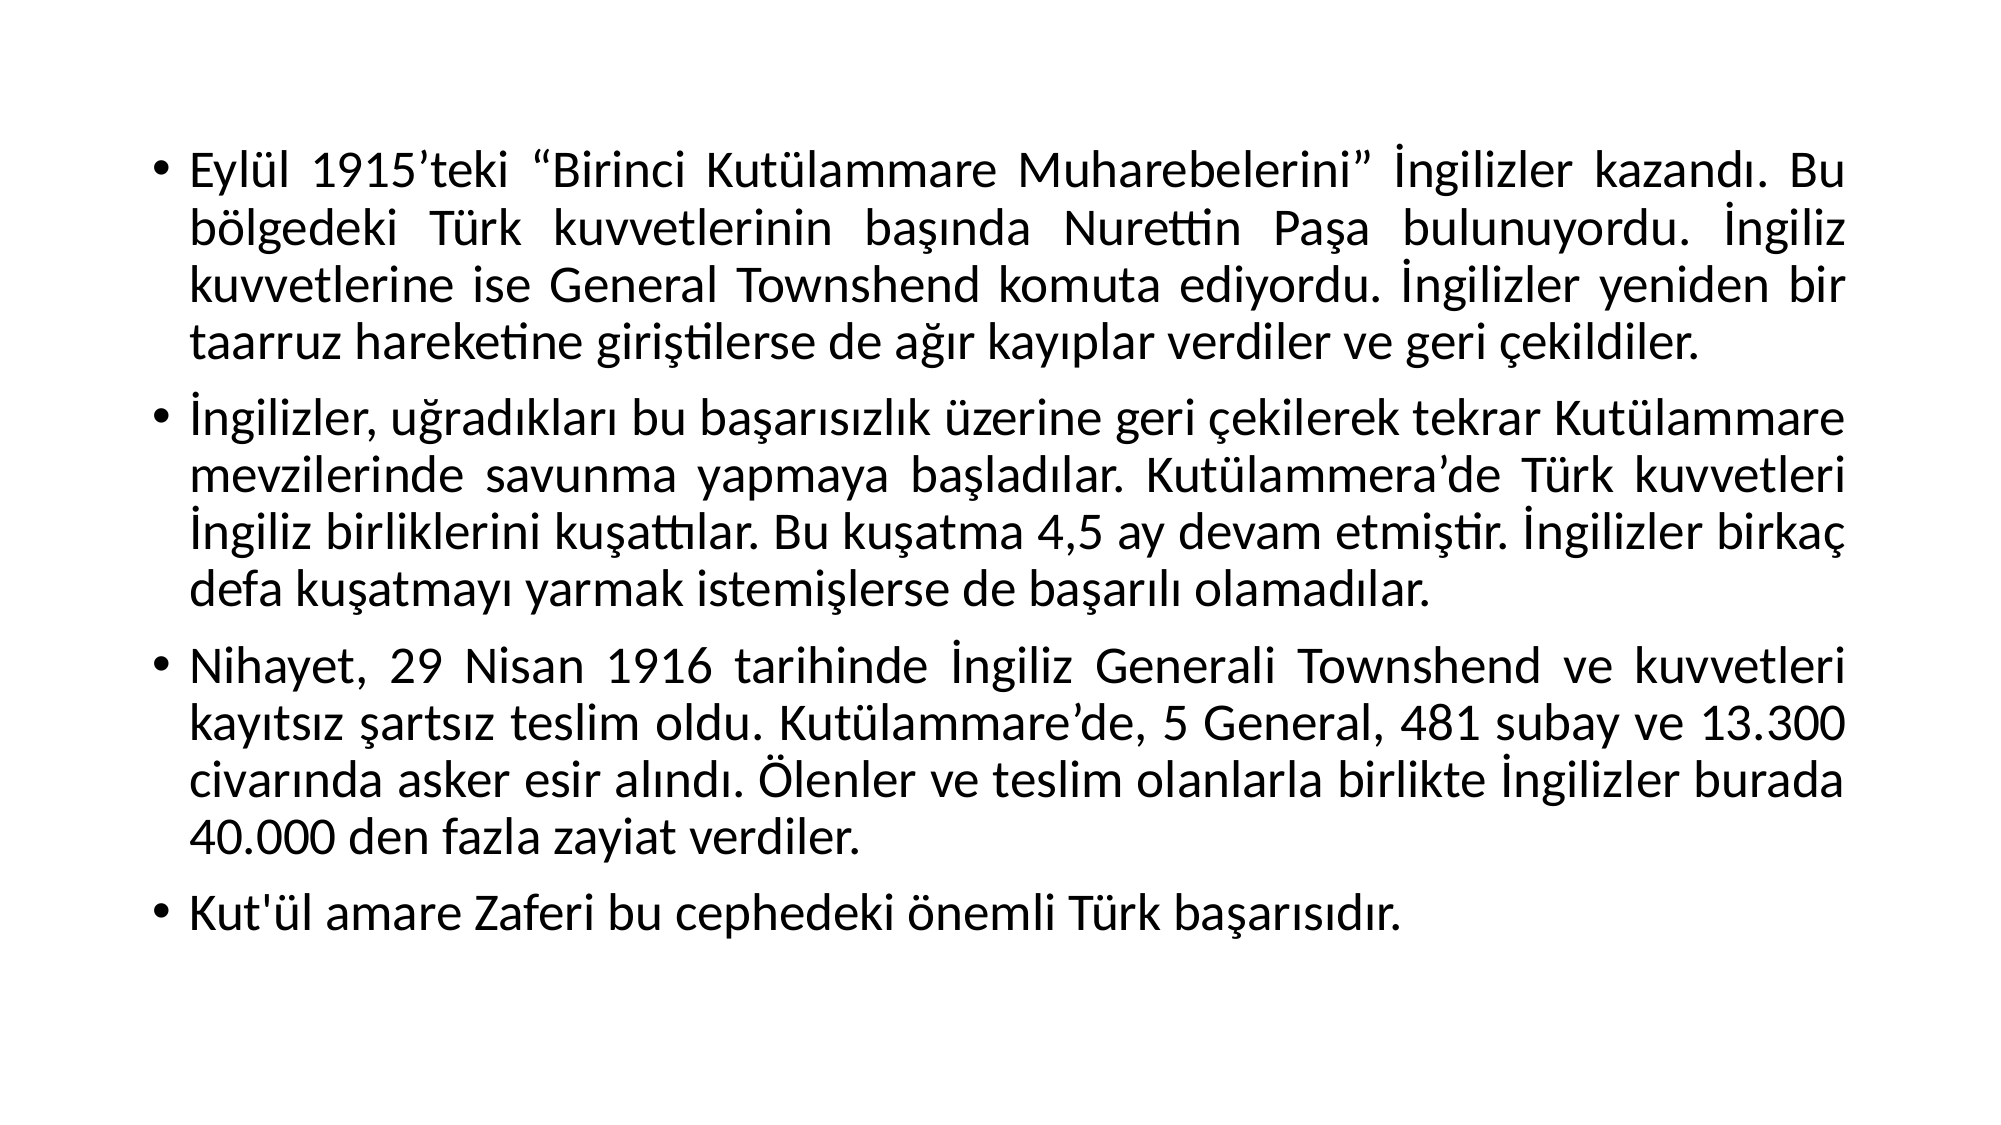

#
Eylül 1915’teki “Birinci Kutülammare Muharebelerini” İngilizler kazandı. Bu bölgedeki Türk kuvvetlerinin başında Nurettin Paşa bulunuyordu. İngiliz kuvvetlerine ise General Townshend komuta ediyordu. İngilizler yeniden bir taarruz hareketine giriştilerse de ağır kayıplar verdiler ve geri çekildiler.
İngilizler, uğradıkları bu başarısızlık üzerine geri çekilerek tekrar Kutülammare mevzilerinde savunma yapmaya başladılar. Kutülammera’de Türk kuvvetleri İngiliz birliklerini kuşattılar. Bu kuşatma 4,5 ay devam etmiştir. İngilizler birkaç defa kuşatmayı yarmak istemişlerse de başarılı olamadılar.
Nihayet, 29 Nisan 1916 tarihinde İngiliz Generali Townshend ve kuvvetleri kayıtsız şartsız teslim oldu. Kutülammare’de, 5 General, 481 subay ve 13.300 civarında asker esir alındı. Ölenler ve teslim olanlarla birlikte İngilizler burada 40.000 den fazla zayiat verdiler.
Kut'ül amare Zaferi bu cephedeki önemli Türk başarısıdır.